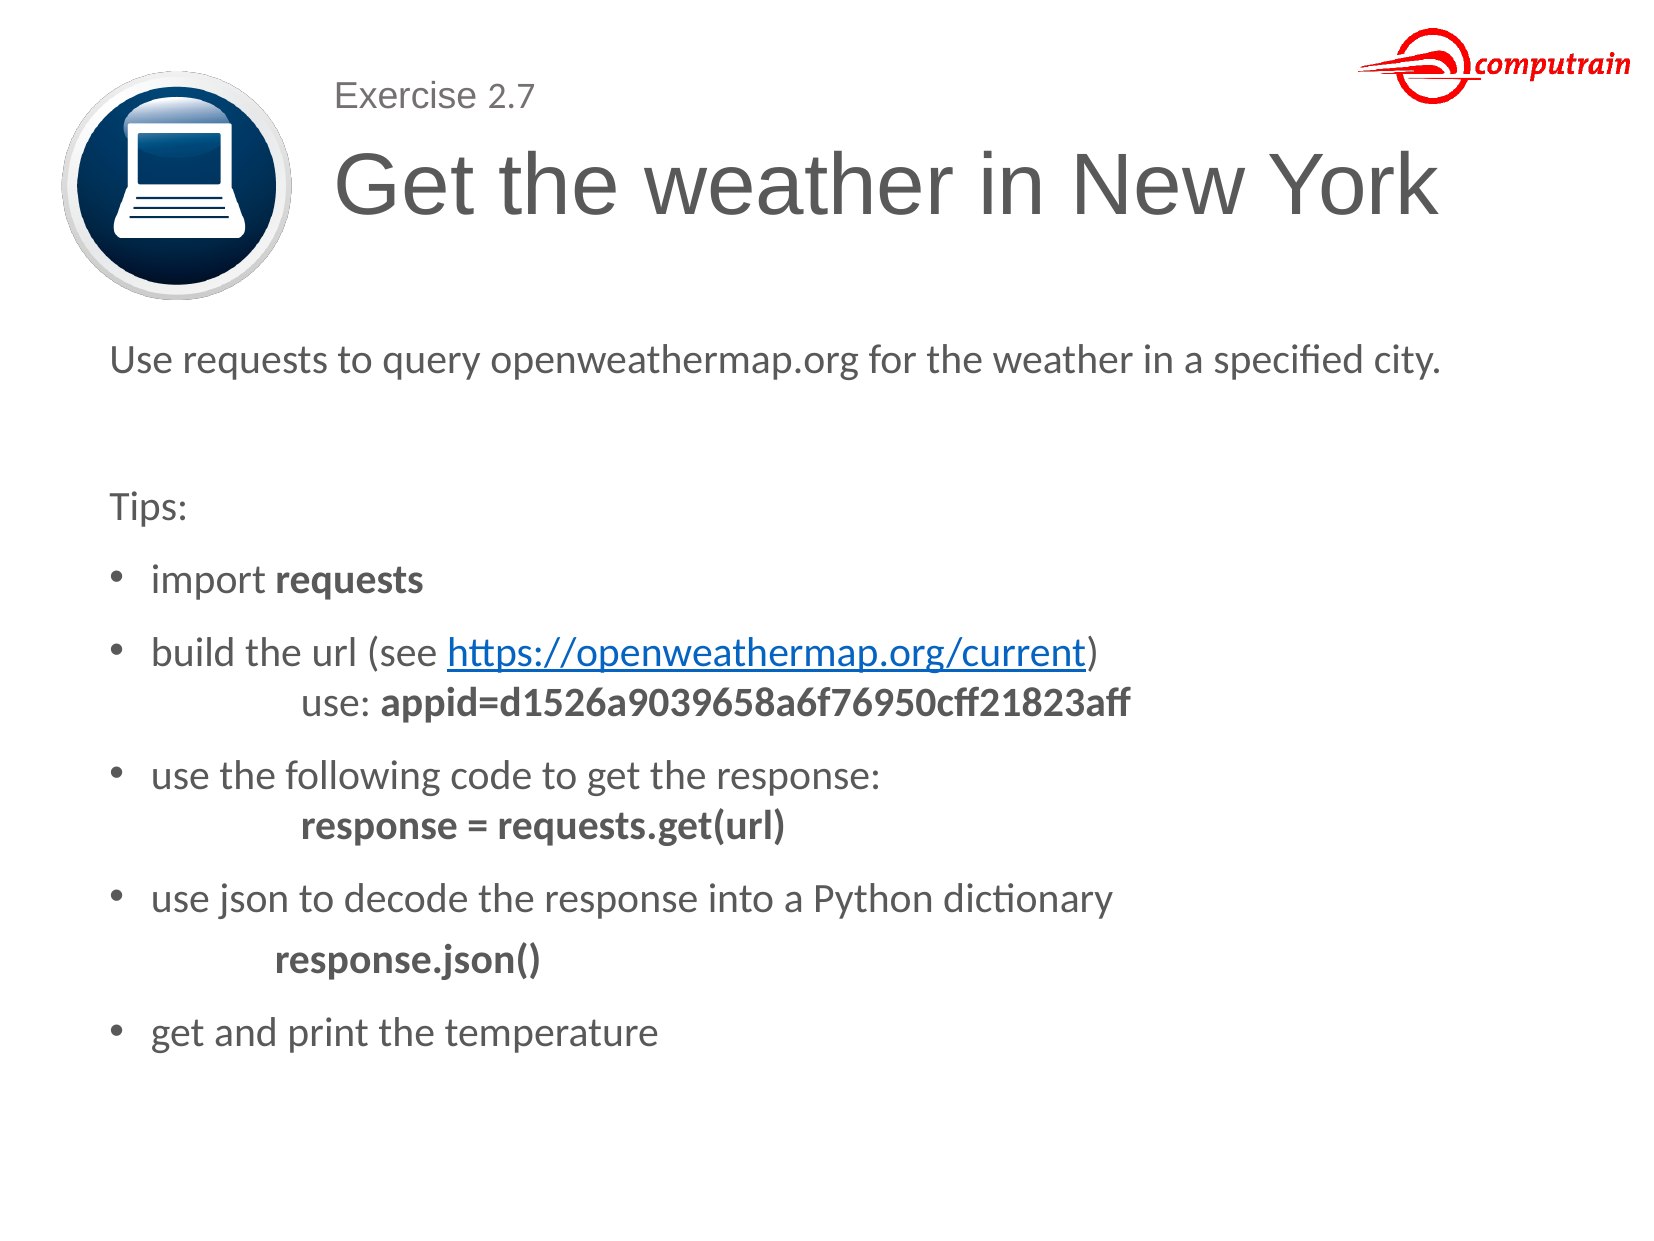

Exercise 2.7

# Get the weather in New York
Use requests to query openweathermap.org for the weather in a specified city.

Tips:
import requests
build the url (see https://openweathermap.org/current)
	use: appid=d1526a9039658a6f76950cff21823aff
use the following code to get the response:
	response = requests.get(url)
use json to decode the response into a Python dictionary
response.json()
get and print the temperature